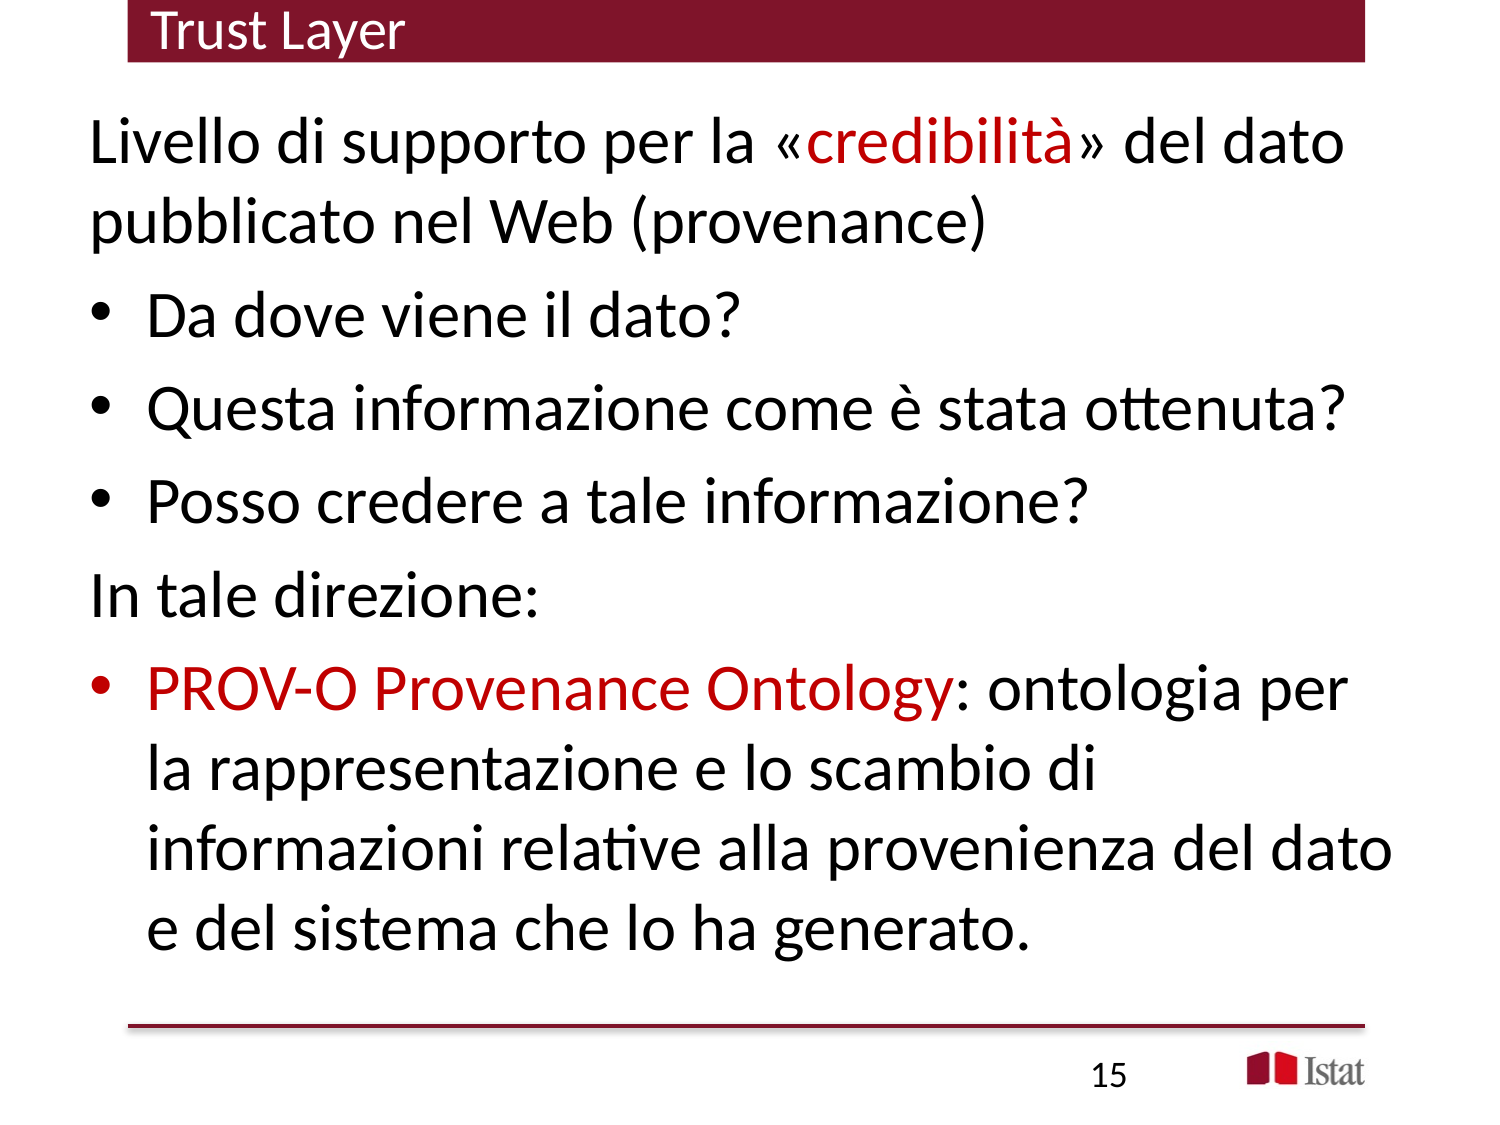

# Trust Layer
Livello di supporto per la «credibilità» del dato pubblicato nel Web (provenance)
Da dove viene il dato?
Questa informazione come è stata ottenuta?
Posso credere a tale informazione?
In tale direzione:
PROV-O Provenance Ontology: ontologia per la rappresentazione e lo scambio di informazioni relative alla provenienza del dato e del sistema che lo ha generato.
15